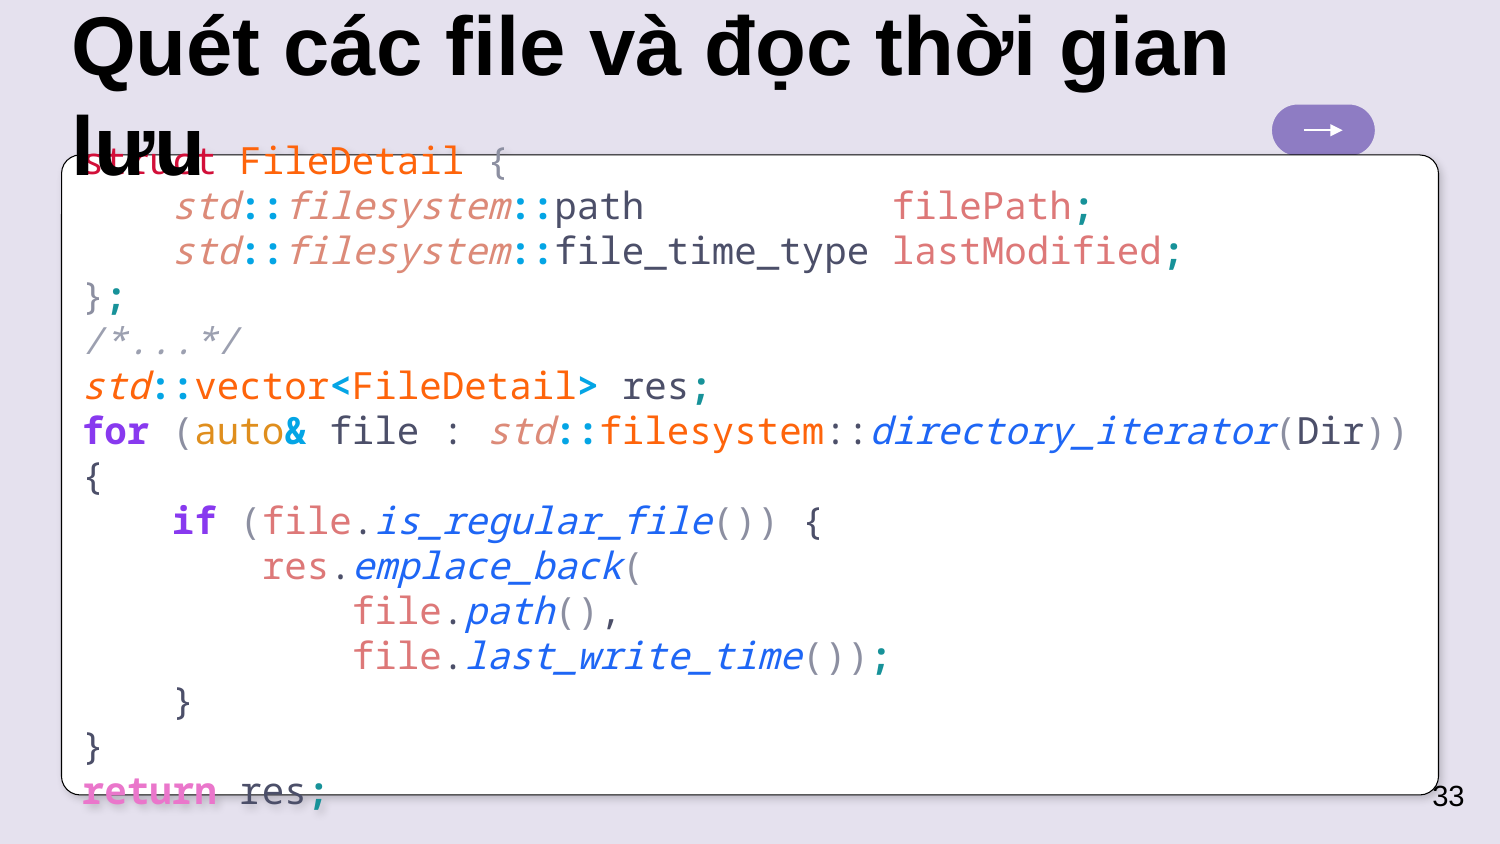

# Quét các file và đọc thời gian lưu
struct FileDetail {
    std::filesystem::path           filePath;
    std::filesystem::file_time_type lastModified;
};
/*...*/
std::vector<FileDetail> res;
for (auto& file : std::filesystem::directory_iterator(Dir)) {
    if (file.is_regular_file()) {
        res.emplace_back(
            file.path(),
            file.last_write_time());
    }
}
return res;
33